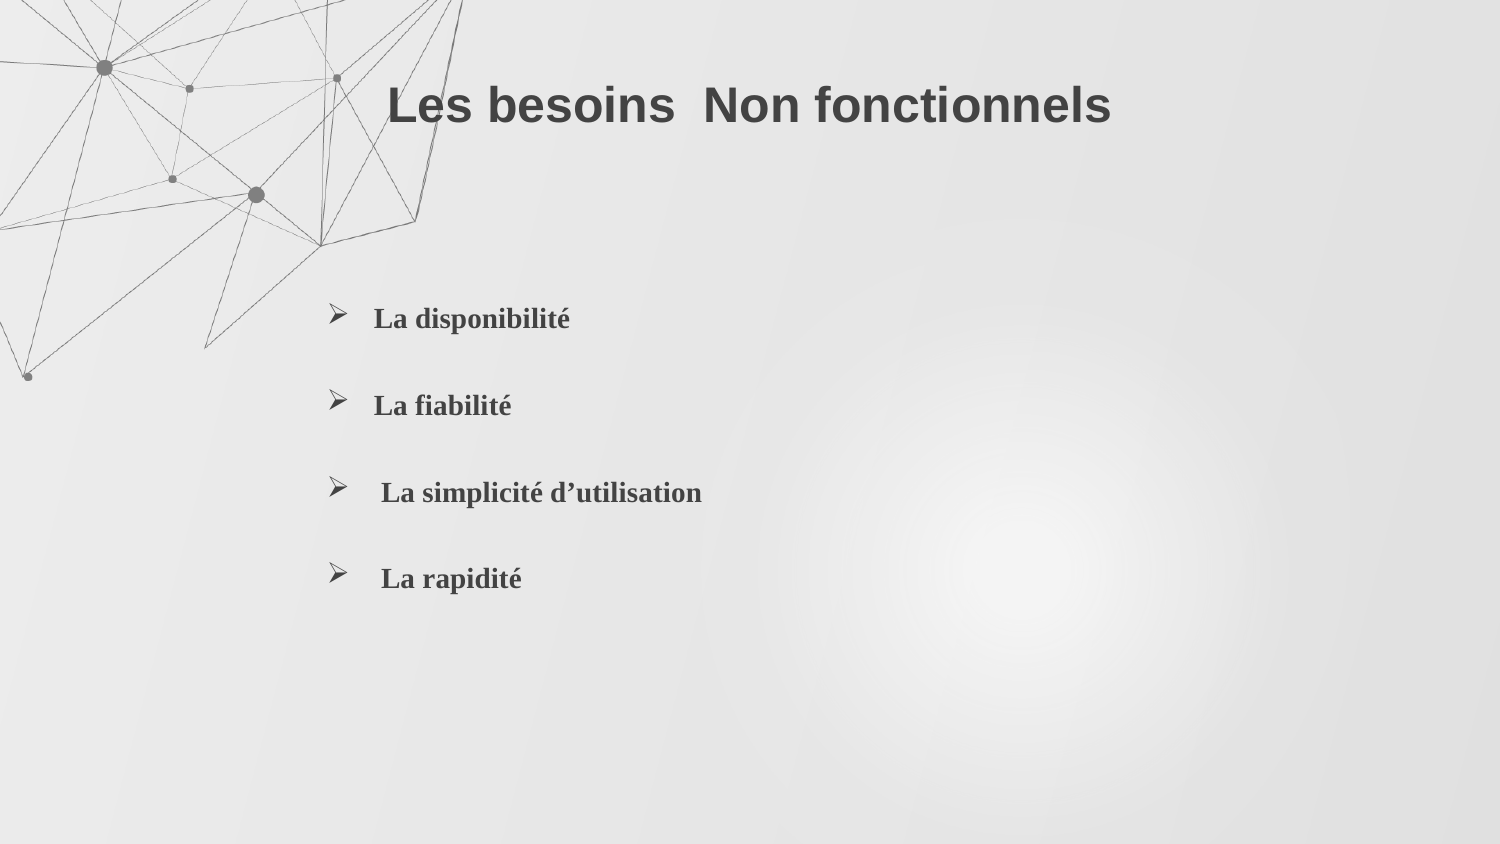

Les besoins  Non fonctionnels
La disponibilité
La fiabilité
 La simplicité d’utilisation
 La rapidité